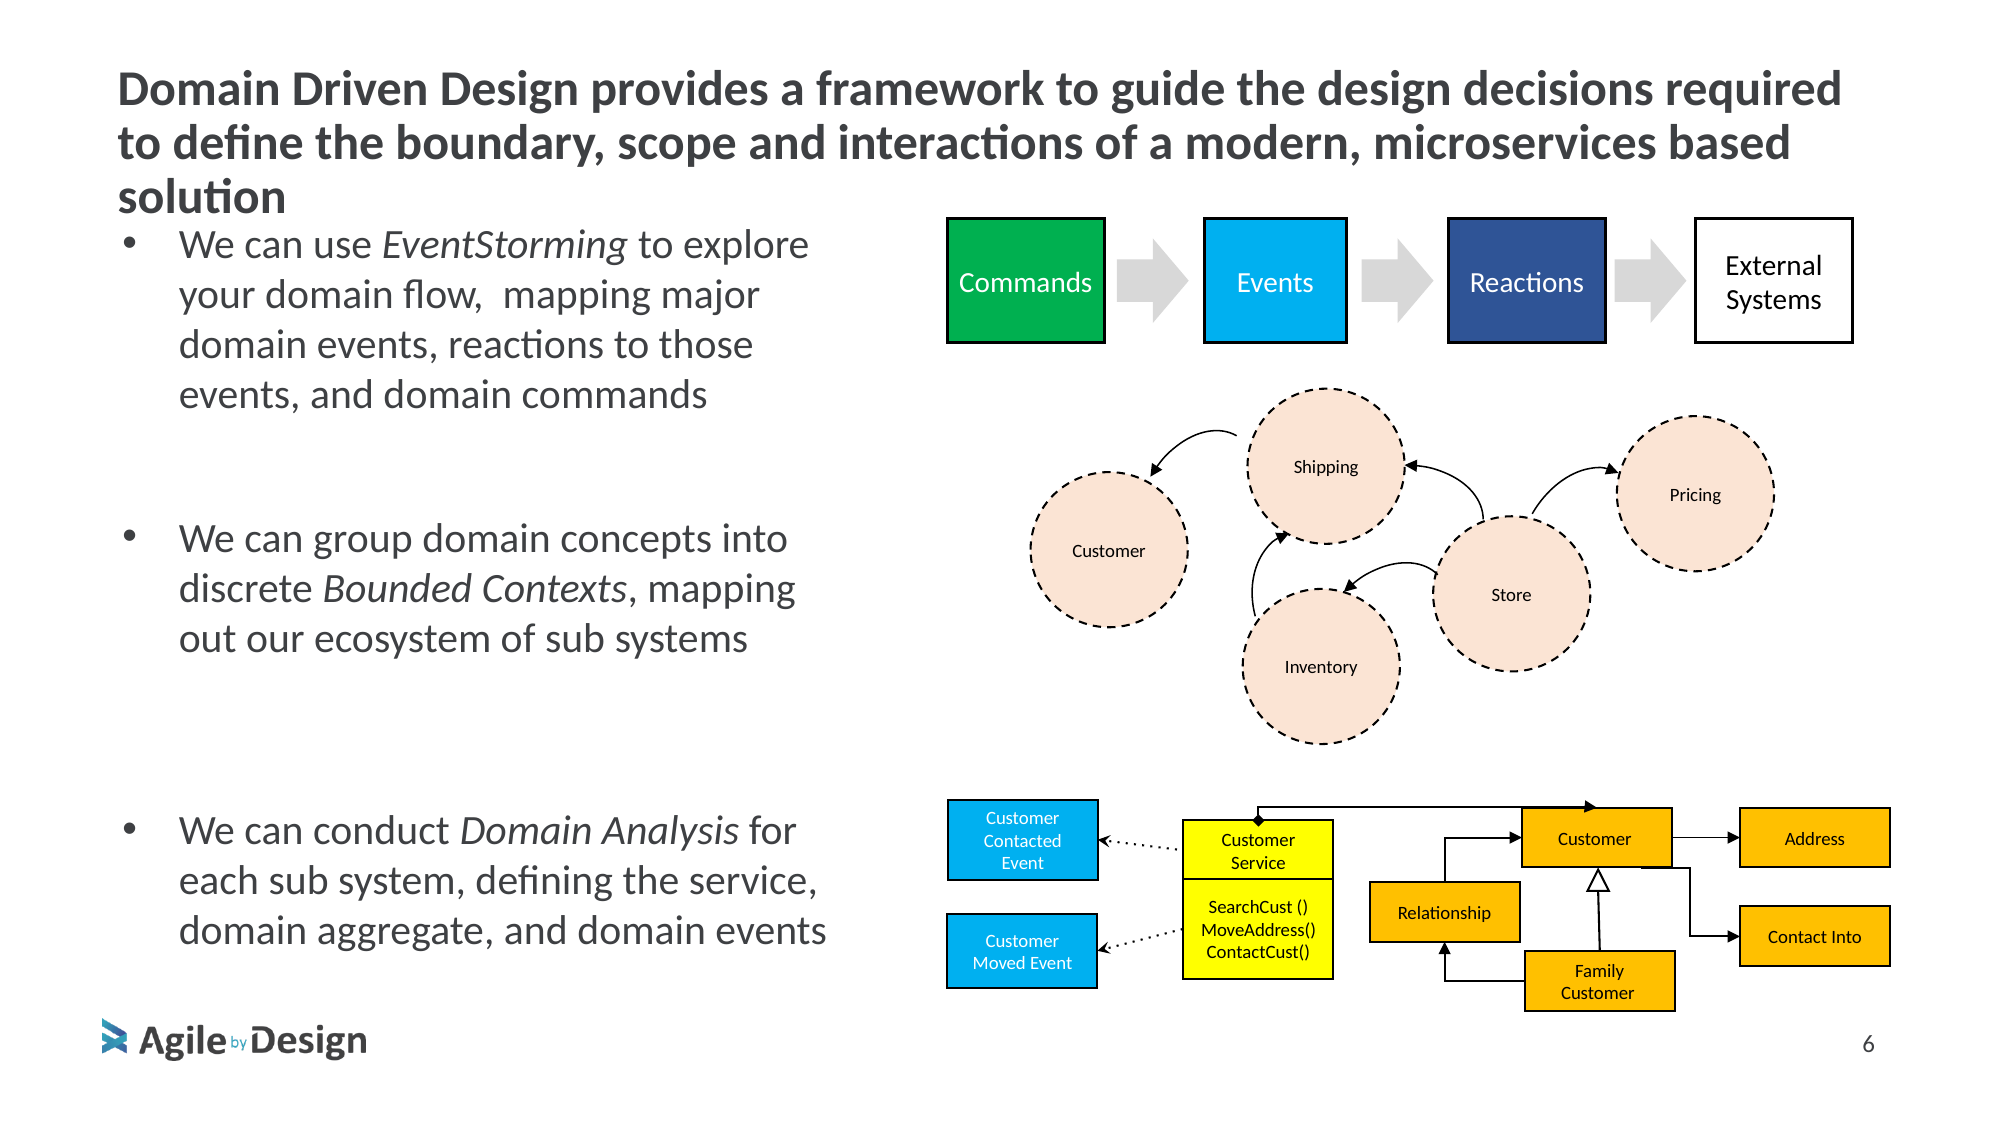

# Domain Driven Design provides a framework to guide the design decisions required to define the boundary, scope and interactions of a modern, microservices based solution

We can use EventStorming to explore your domain flow,  mapping major domain events, reactions to those events, and domain commands
Commands
Events
Reactions
External Systems

Shipping
Pricing

Customer

Store

Inventory
We can group domain concepts into discrete Bounded Contexts, mapping out our ecosystem of sub systems
We can conduct Domain Analysis for each sub system, defining the service, domain aggregate, and domain events
Customer Contacted Event
Customer
Address
Customer Service

SearchCust ()
MoveAddress()
ContactCust()
Relationship
Contact Into
Customer Moved Event
Family Customer
6